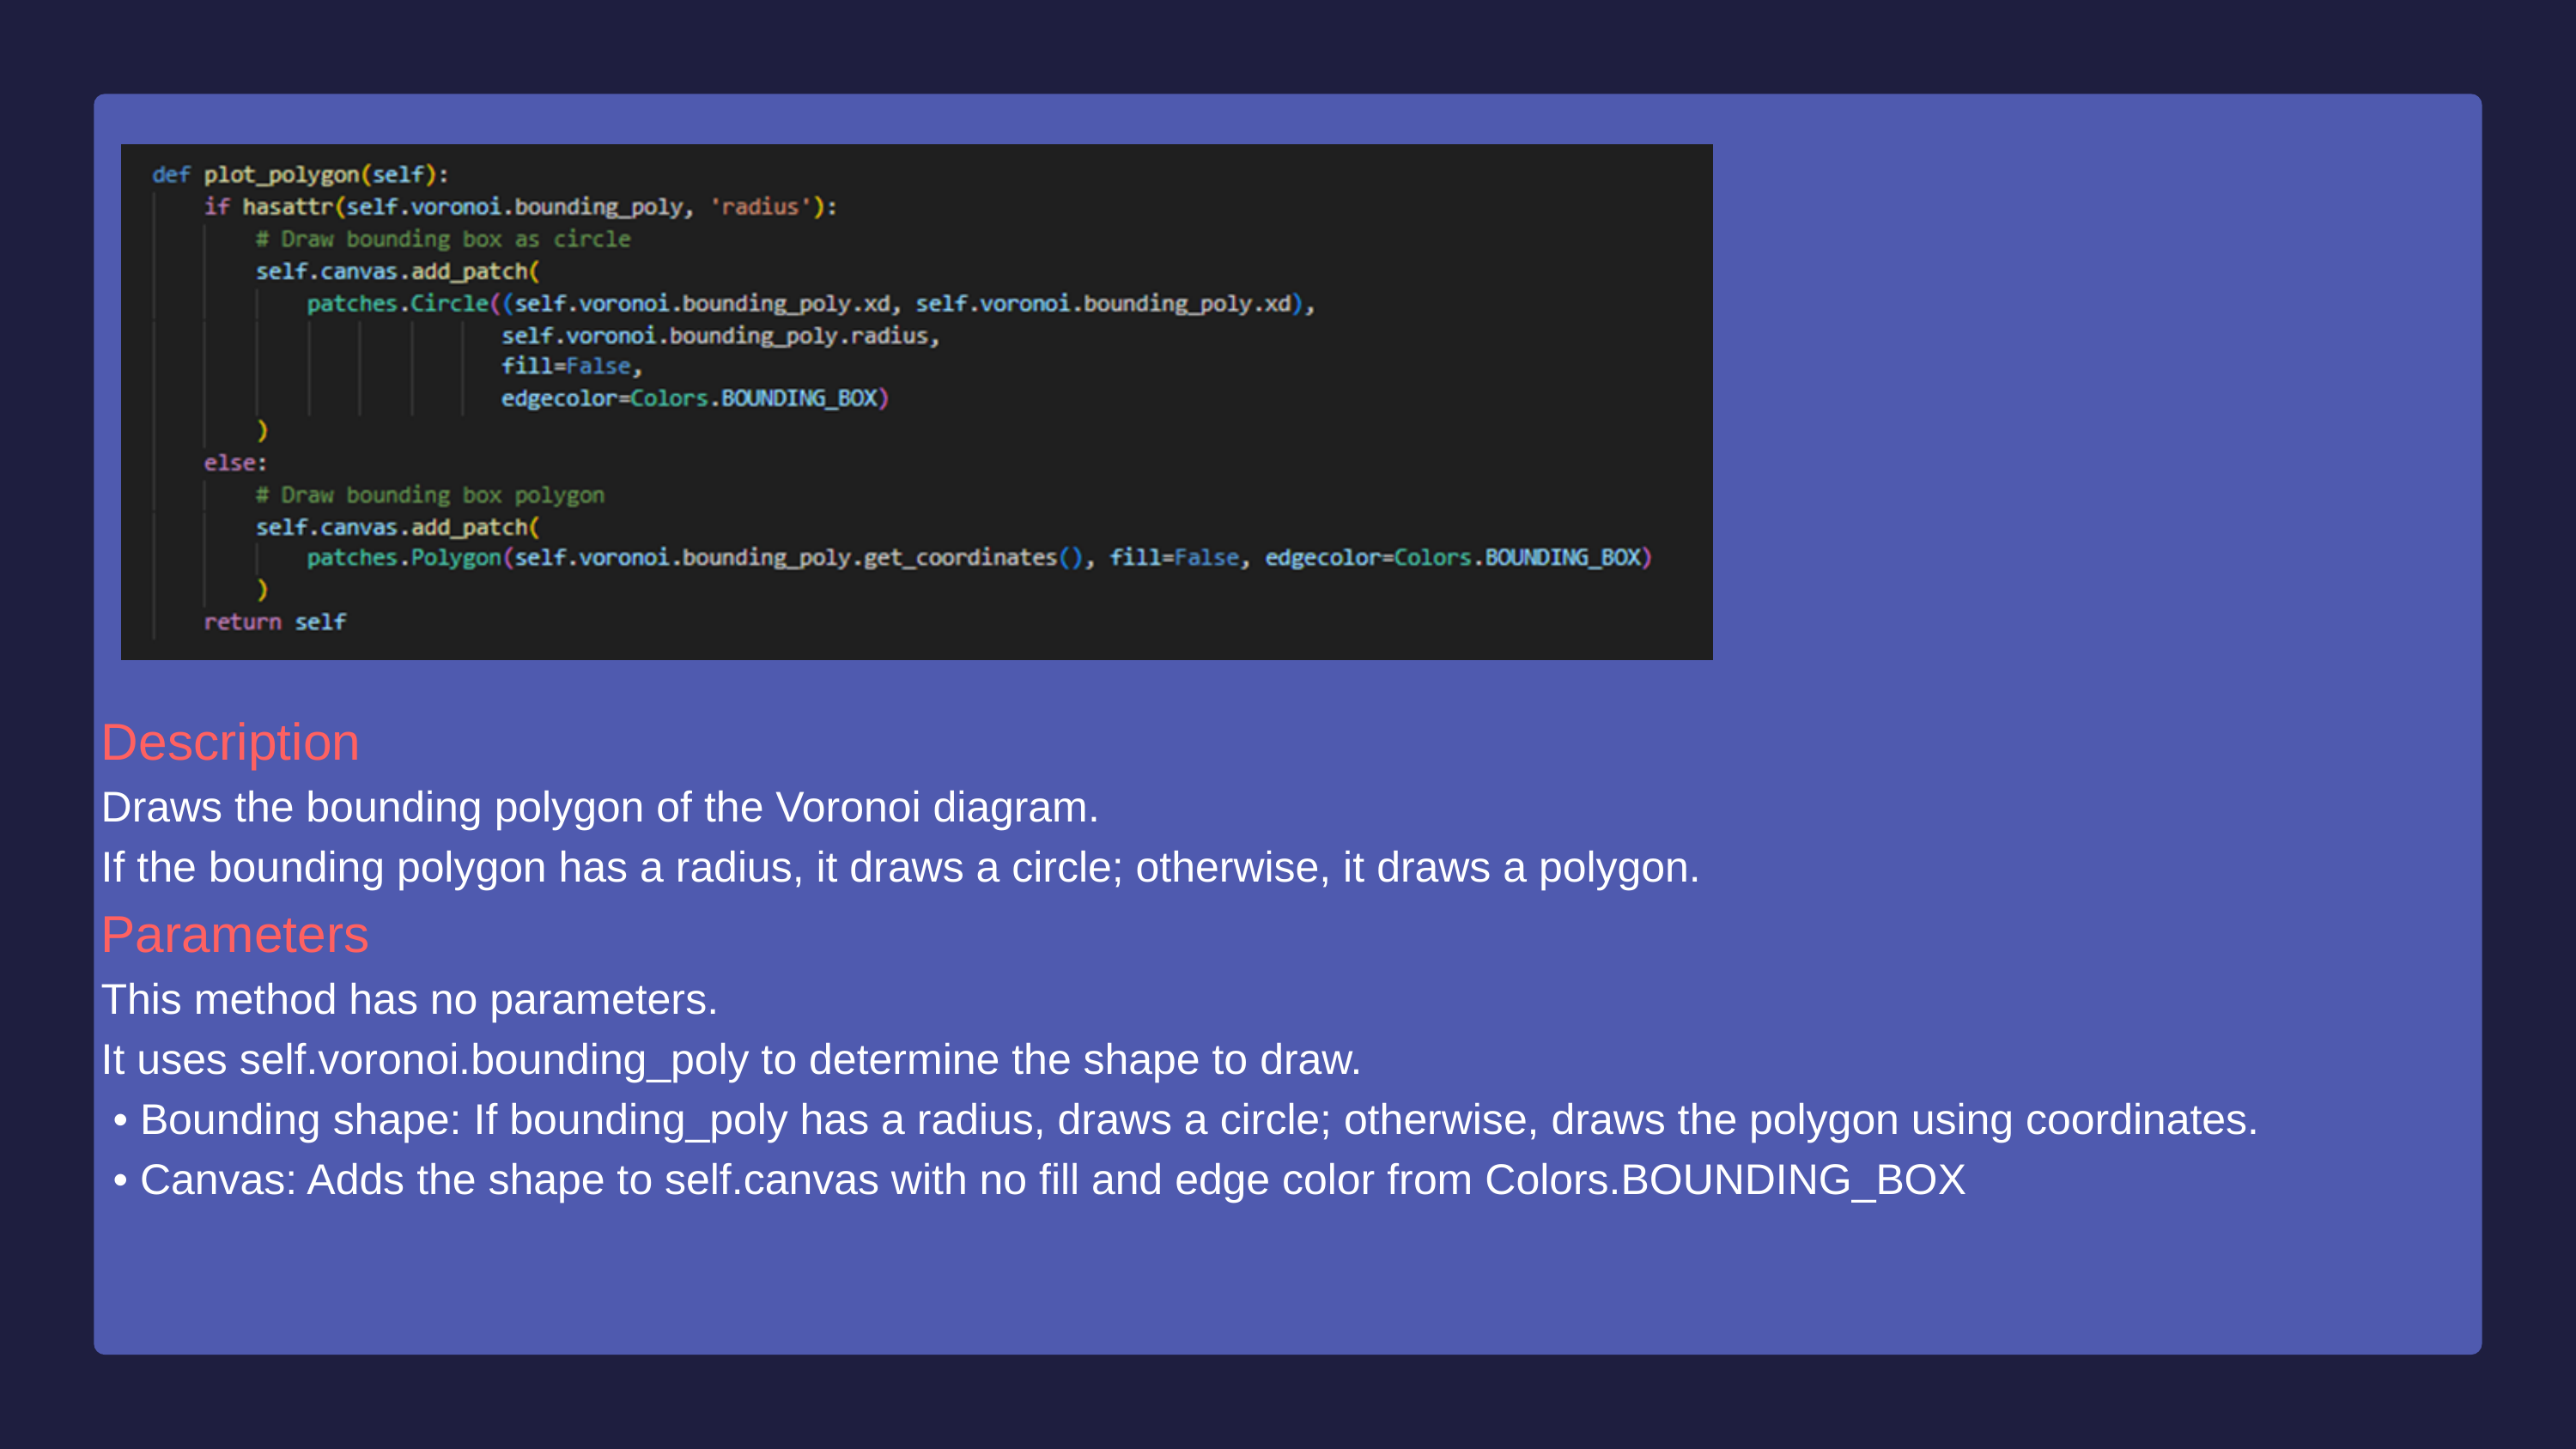

Description
Draws the bounding polygon of the Voronoi diagram.
If the bounding polygon has a radius, it draws a circle; otherwise, it draws a polygon.
Parameters
This method has no parameters.
It uses self.voronoi.bounding_poly to determine the shape to draw.
 • Bounding shape: If bounding_poly has a radius, draws a circle; otherwise, draws the polygon using coordinates.
 • Canvas: Adds the shape to self.canvas with no fill and edge color from Colors.BOUNDING_BOX